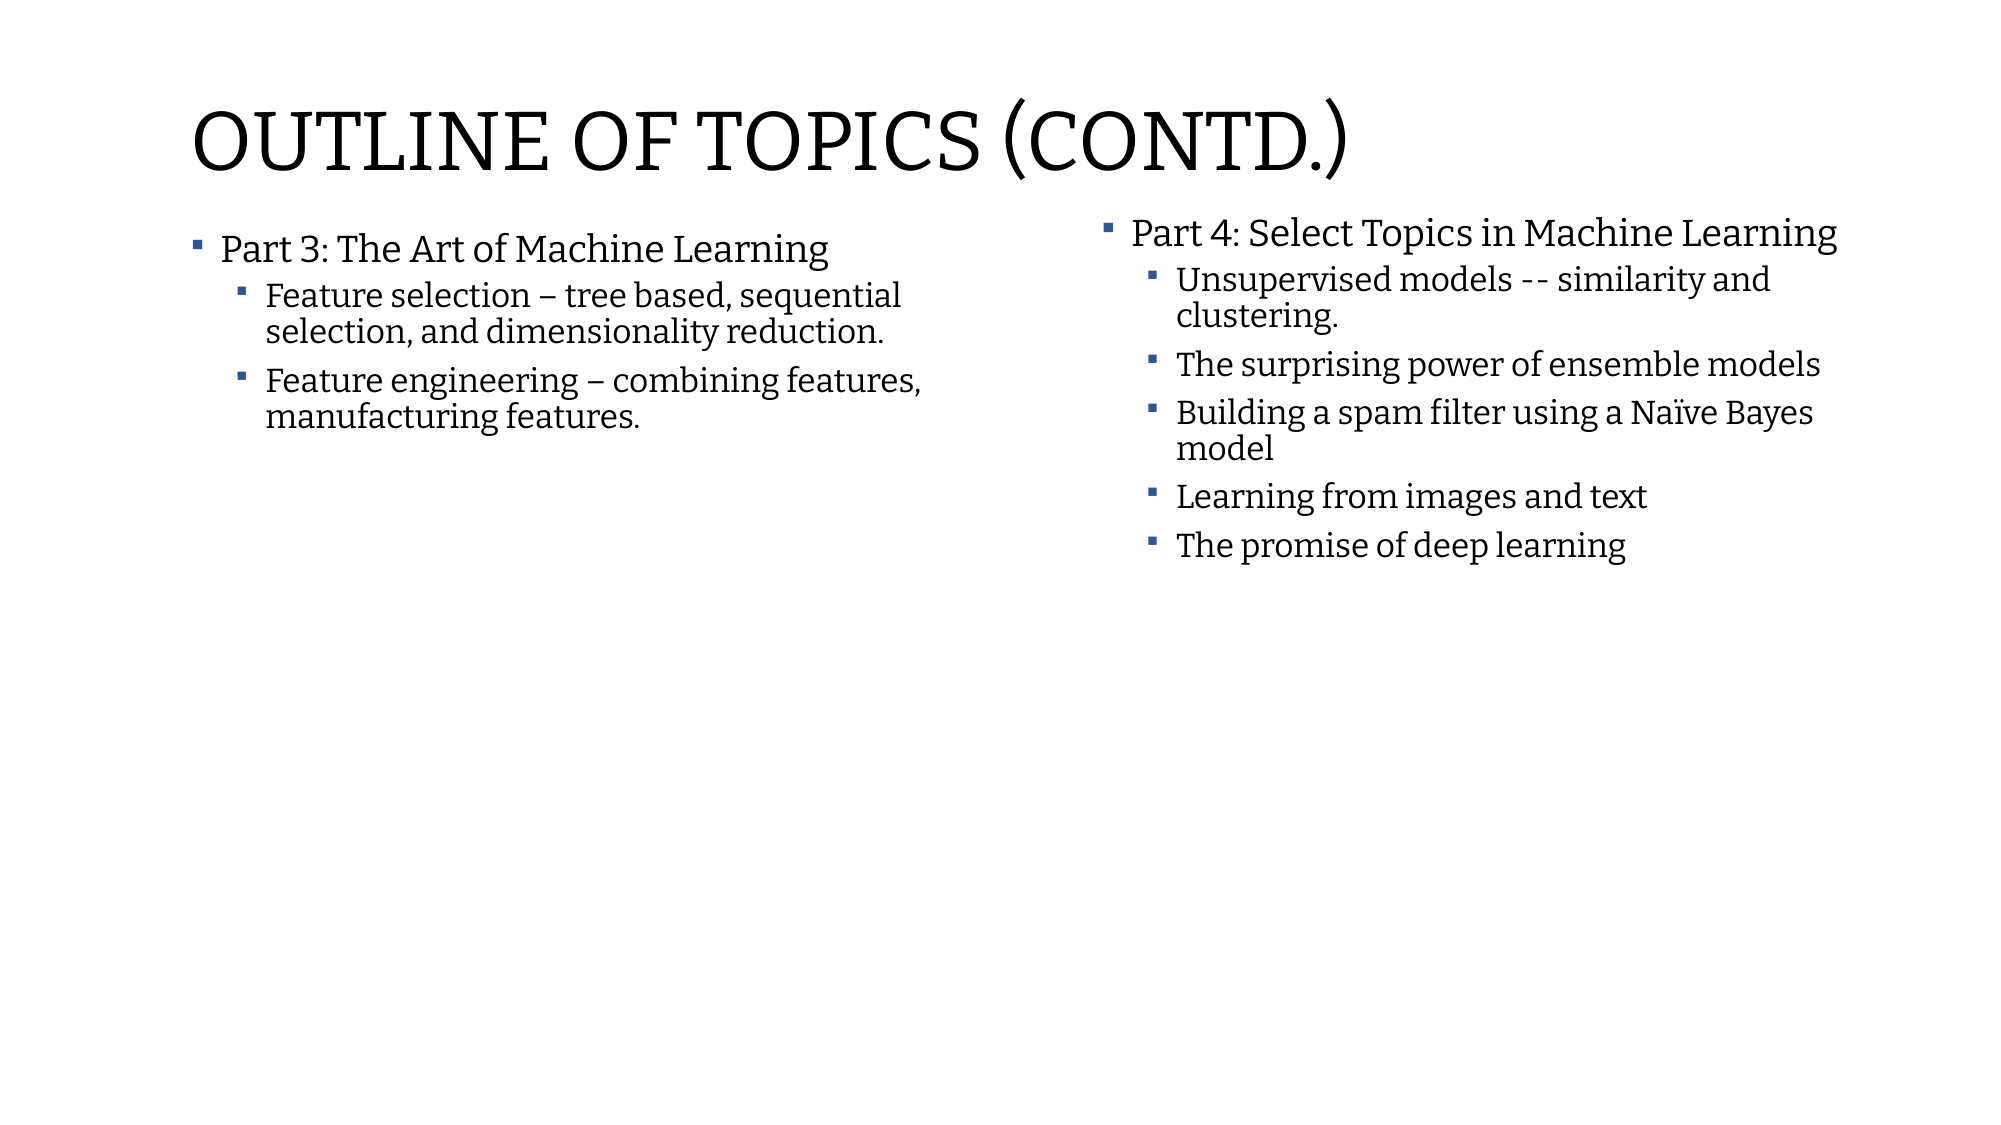

# Outline of topics (contd.)
Part 4: Select Topics in Machine Learning
Unsupervised models -- similarity and clustering.
The surprising power of ensemble models
Building a spam filter using a Naïve Bayes model
Learning from images and text
The promise of deep learning

Part 3: The Art of Machine Learning
Feature selection – tree based, sequential selection, and dimensionality reduction.
Feature engineering – combining features, manufacturing features.